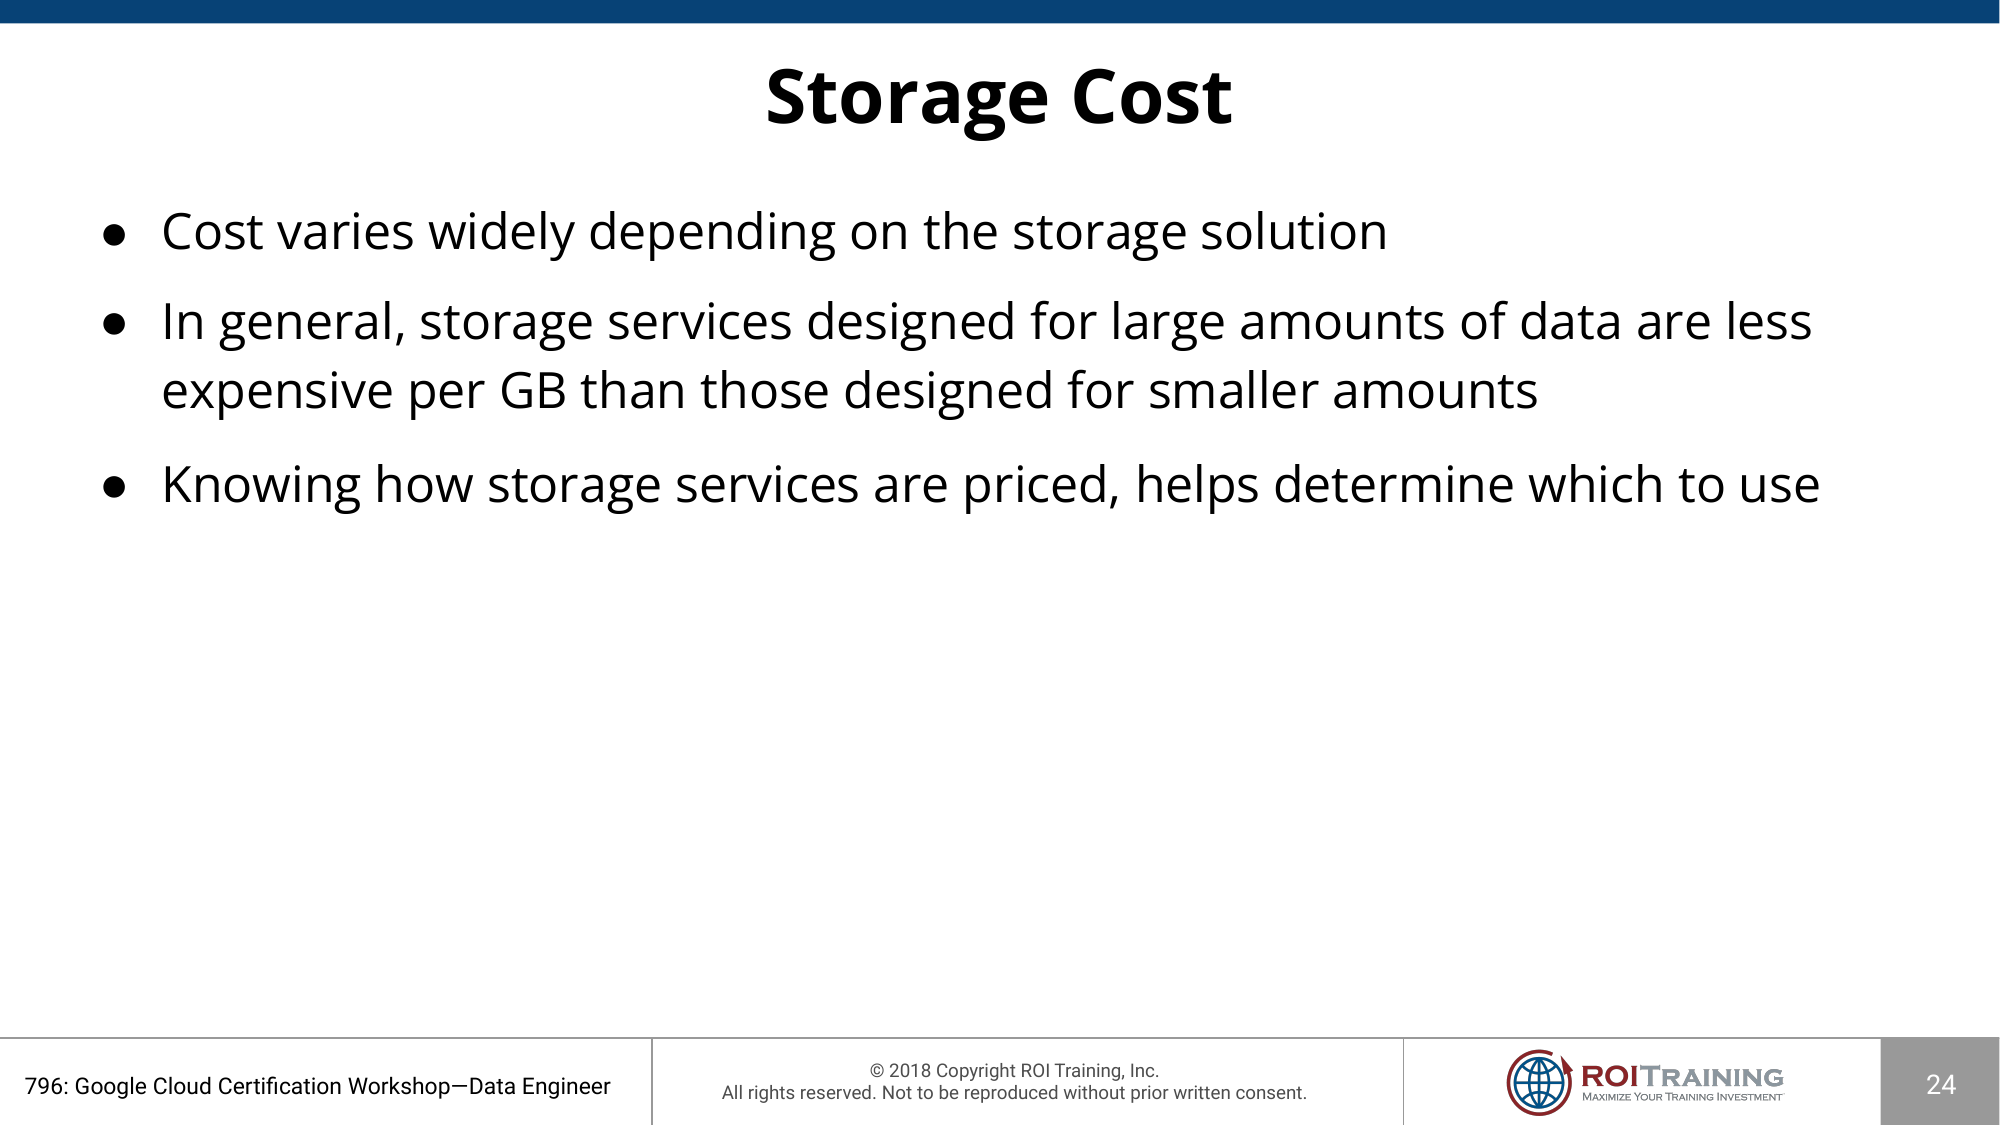

# Storage Cost
Cost varies widely depending on the storage solution
In general, storage services designed for large amounts of data are less expensive per GB than those designed for smaller amounts
Knowing how storage services are priced, helps determine which to use